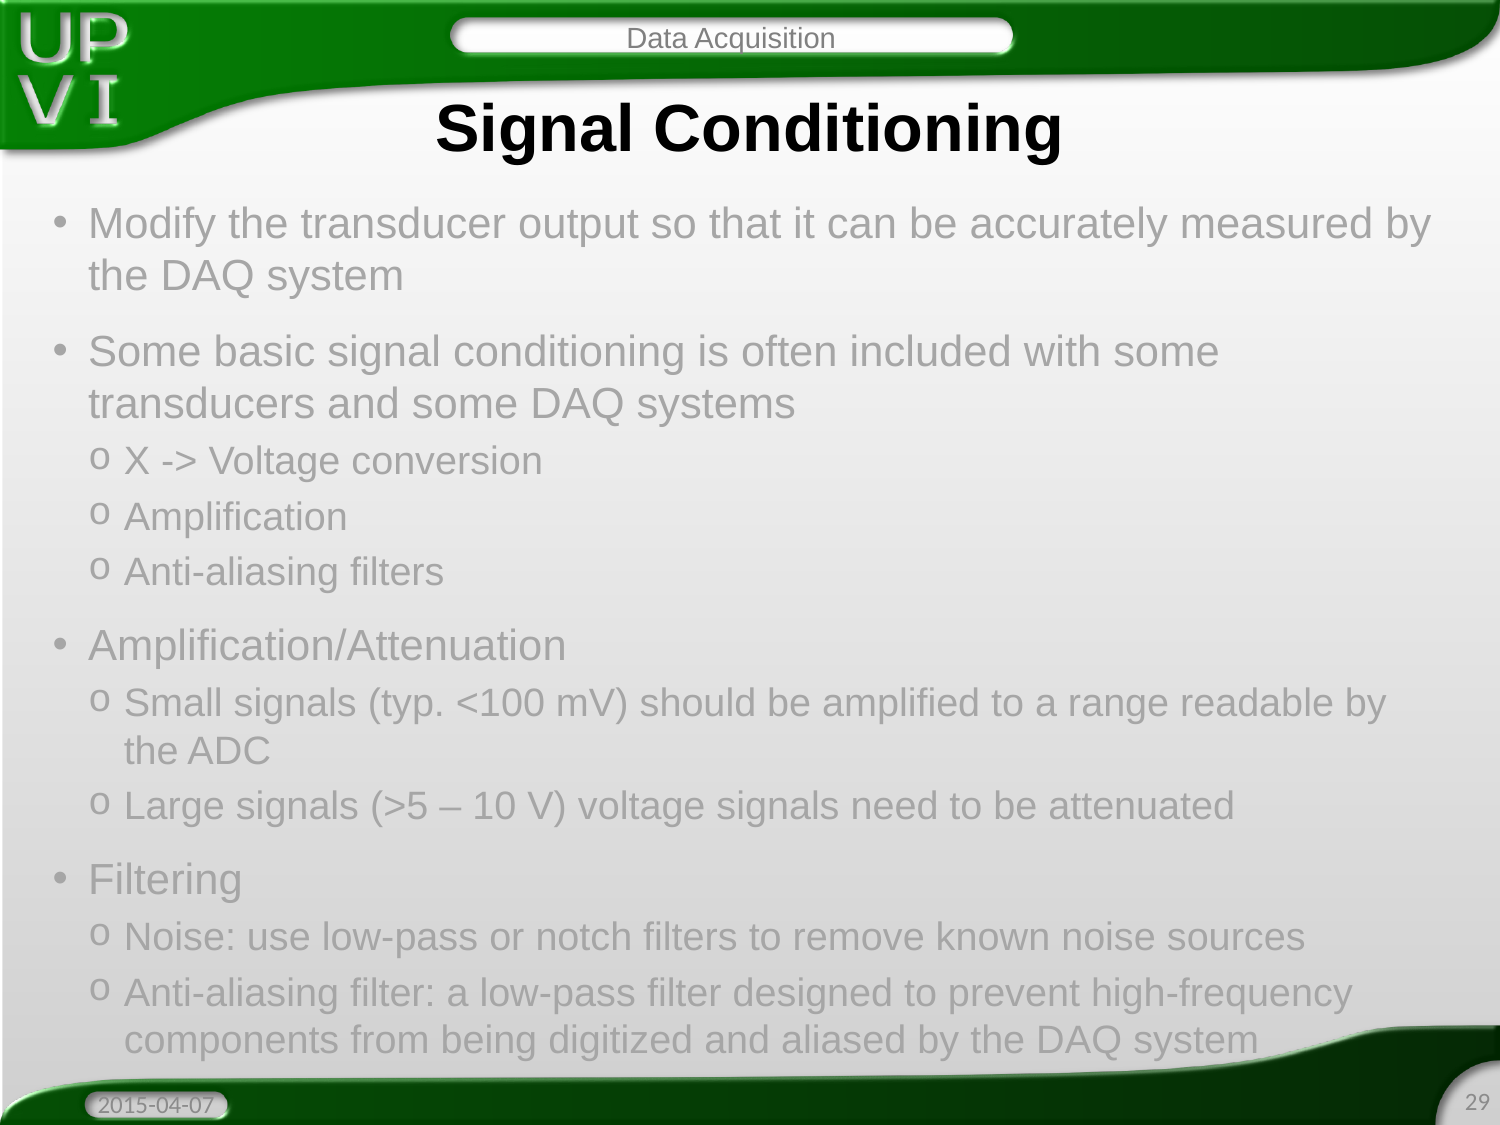

Data Acquisition
# Signal Conditioning
Modify the transducer output so that it can be accurately measured by the DAQ system
Some basic signal conditioning is often included with some transducers and some DAQ systems
X -> Voltage conversion
Amplification
Anti-aliasing filters
Amplification/Attenuation
Small signals (typ. <100 mV) should be amplified to a range readable by the ADC
Large signals (>5 – 10 V) voltage signals need to be attenuated
Filtering
Noise: use low-pass or notch filters to remove known noise sources
Anti-aliasing filter: a low-pass filter designed to prevent high-frequency components from being digitized and aliased by the DAQ system

29
2015-04-07